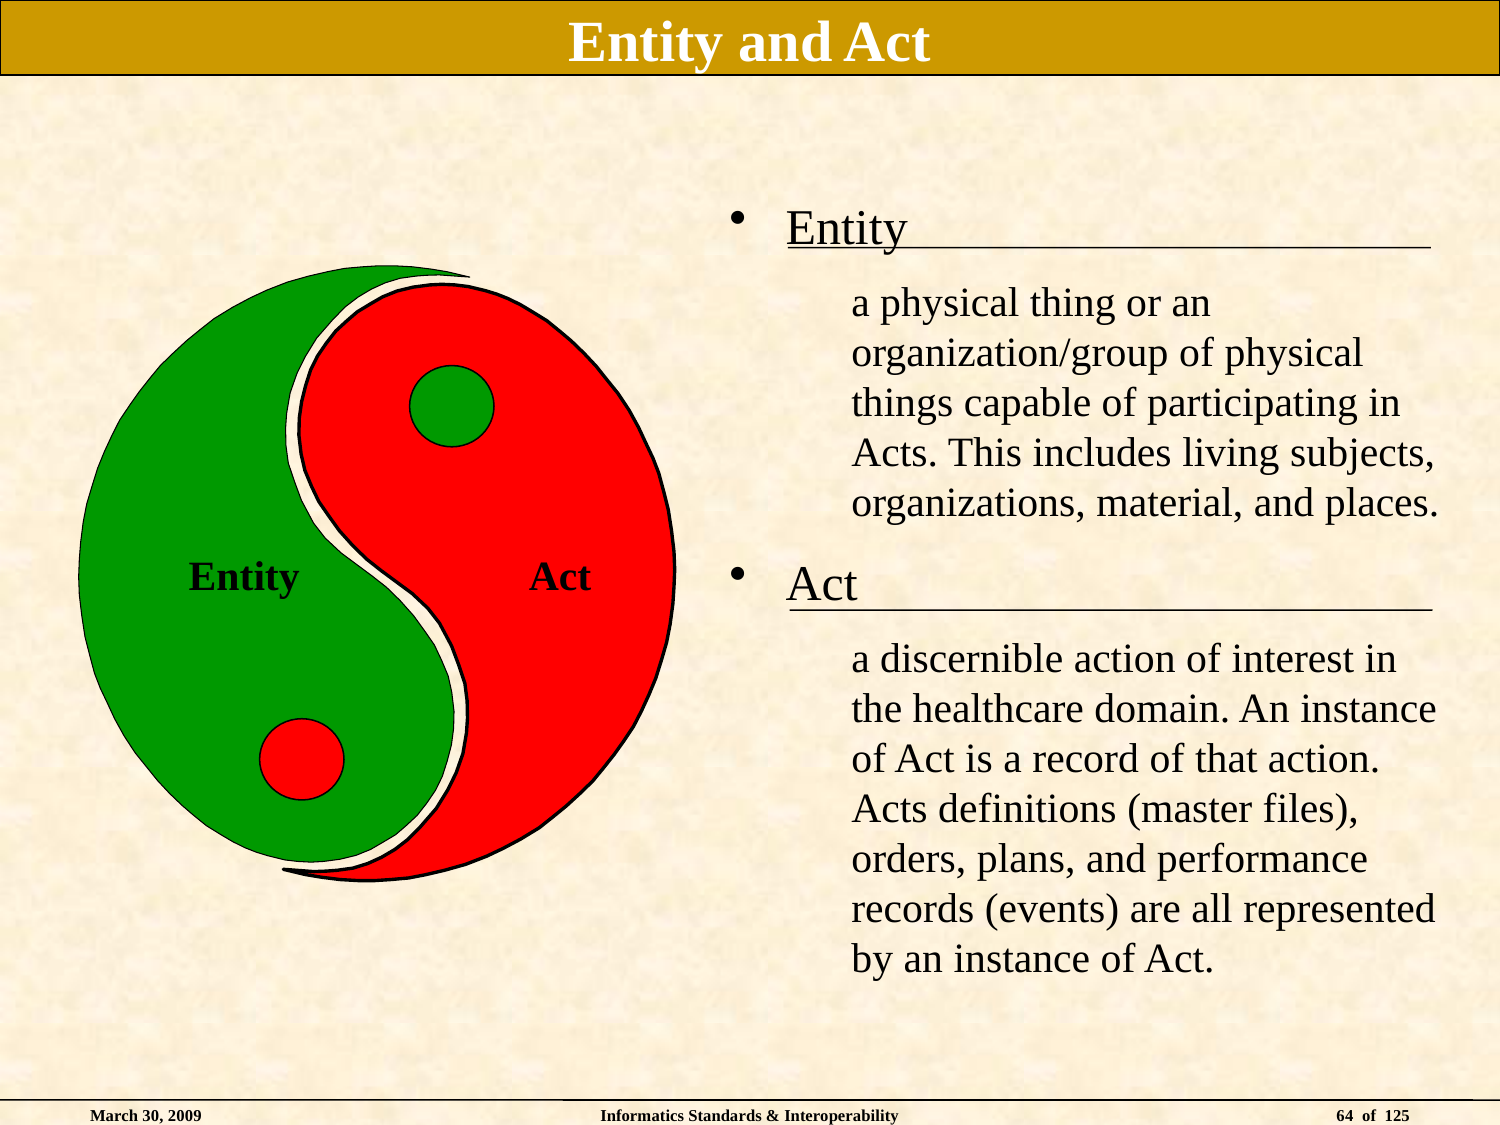

# Entity and Act
Entity
	a physical thing or an organization/group of physical things capable of participating in Acts. This includes living subjects, organizations, material, and places.
Act
	a discernible action of interest in the healthcare domain. An instance of Act is a record of that action. Acts definitions (master files), orders, plans, and performance records (events) are all represented by an instance of Act.

Entity
Act

March 30, 2009
Informatics Standards & Interoperability
64  of  125